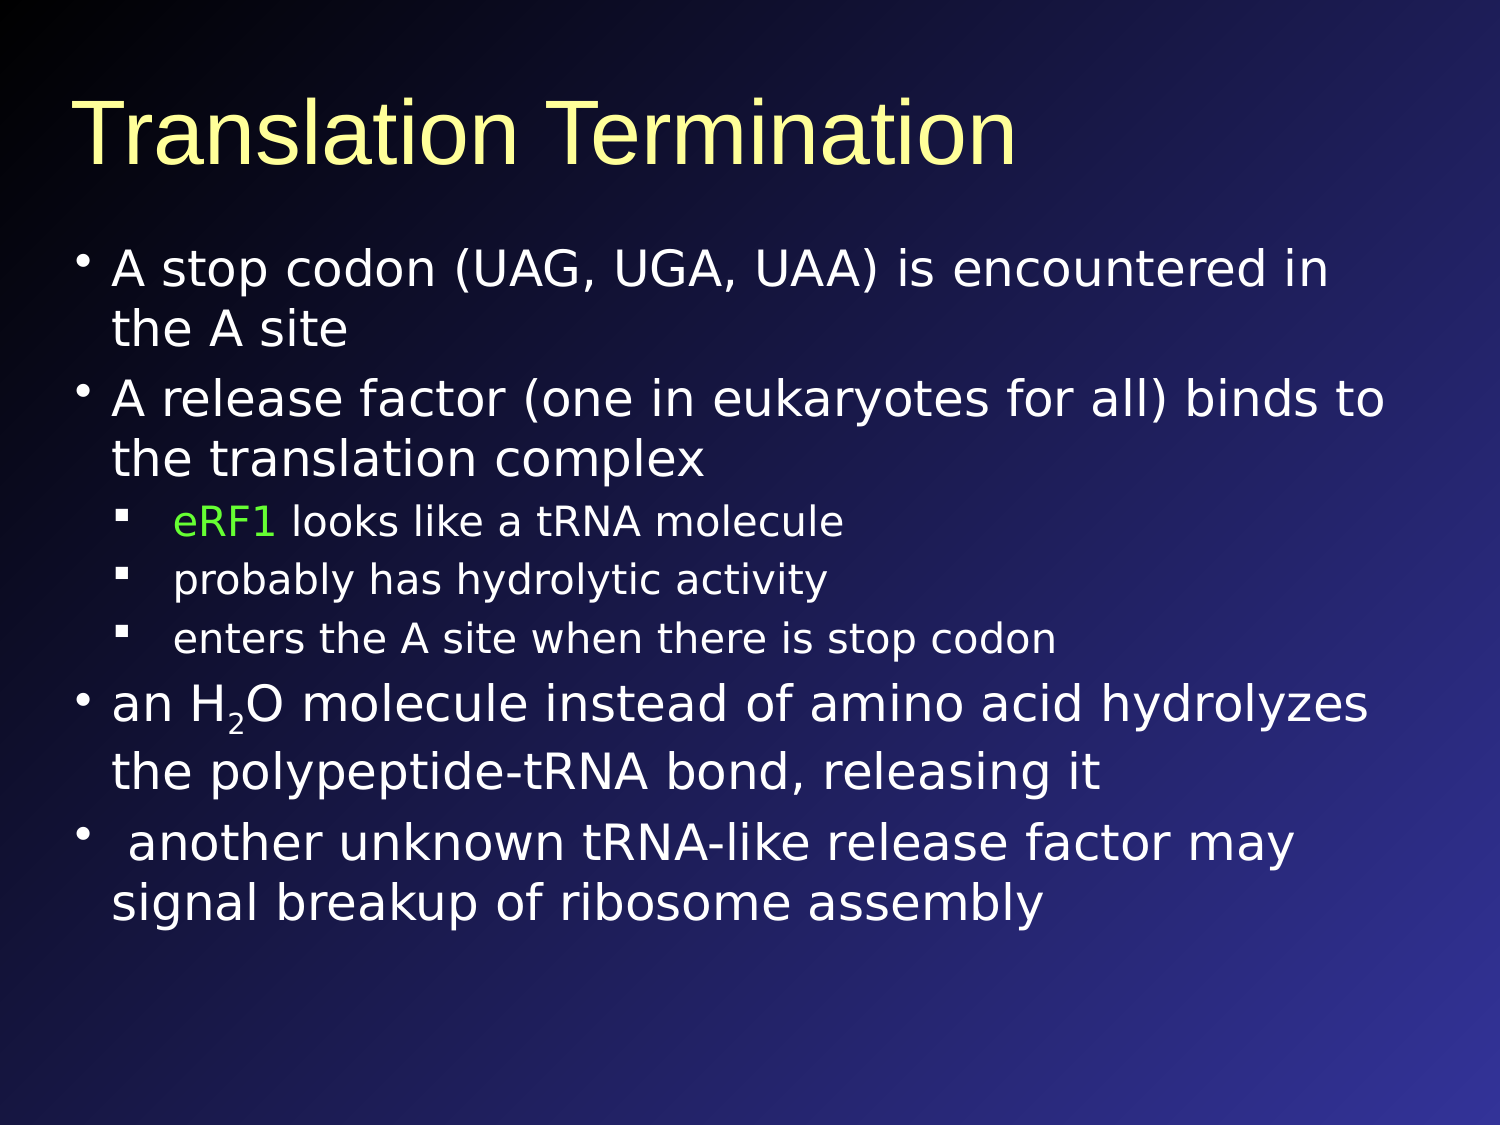

# Translation Termination
A stop codon (UAG, UGA, UAA) is encountered in the A site
A release factor (one in eukaryotes for all) binds to the translation complex
 eRF1 looks like a tRNA molecule
 probably has hydrolytic activity
 enters the A site when there is stop codon
an H2O molecule instead of amino acid hydrolyzes the polypeptide-tRNA bond, releasing it
 another unknown tRNA-like release factor may signal breakup of ribosome assembly